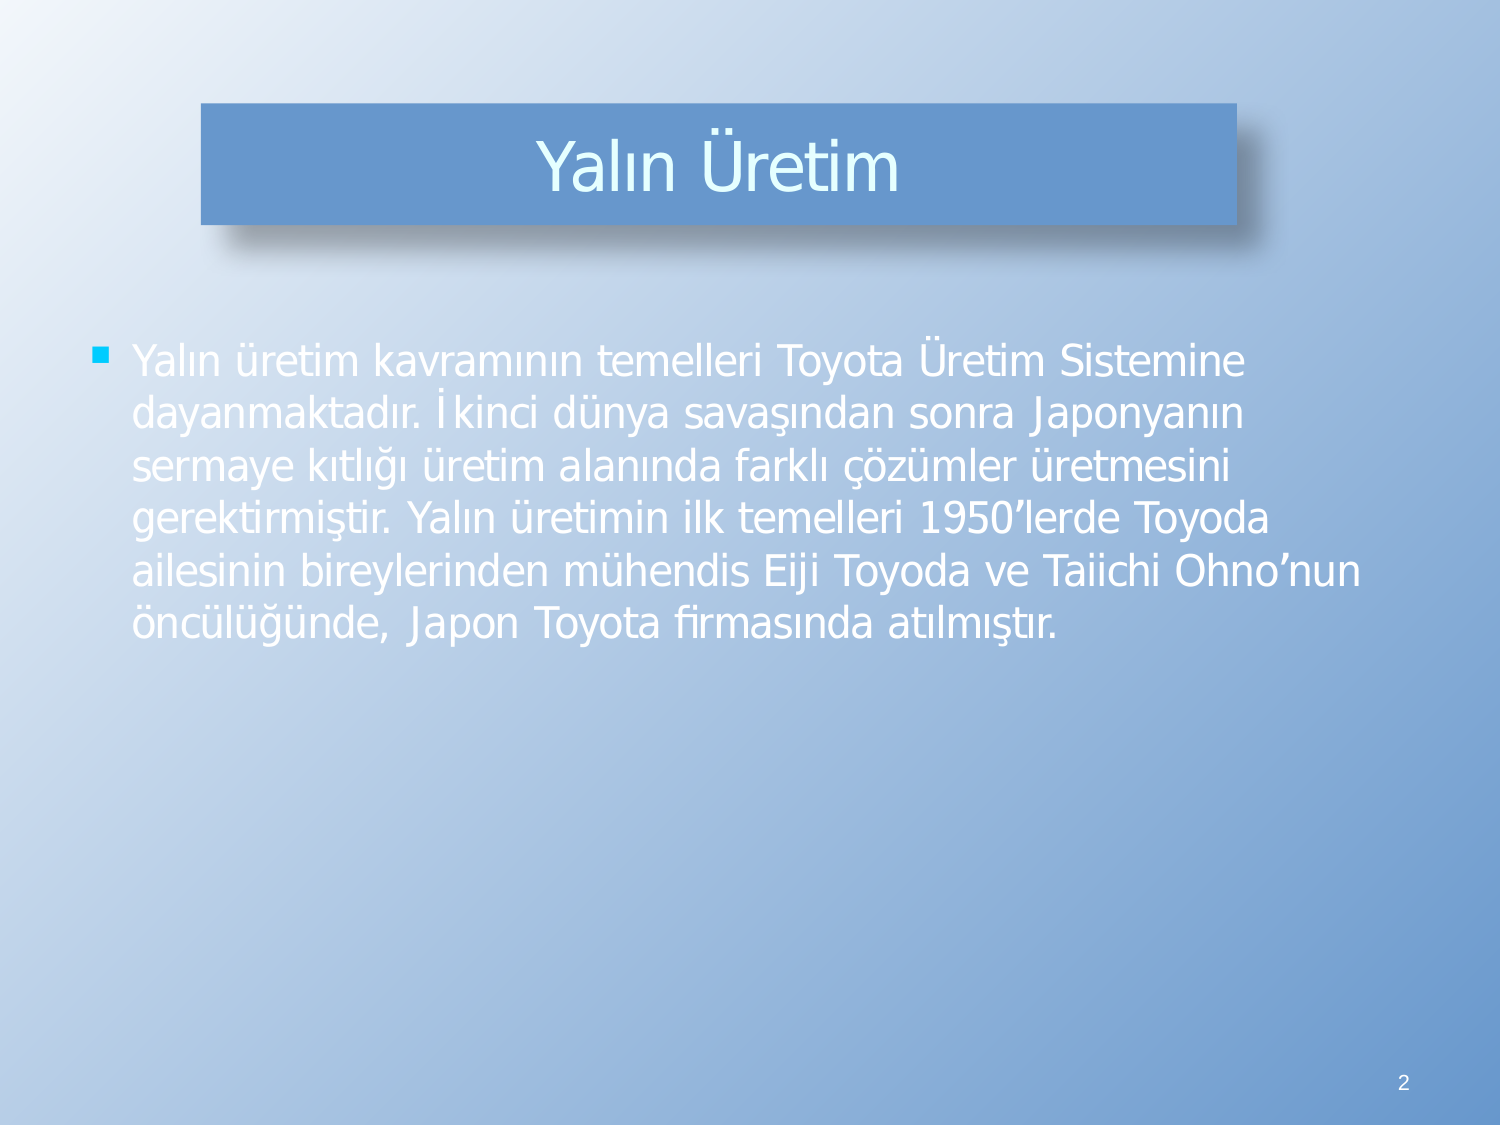

Yalın Üretim
Yalın üretim kavramının temelleri Toyota Üretim Sistemine dayanmaktadır. İkinci dünya savaşından sonra Japonyanın sermaye kıtlığı üretim alanında farklı çözümler üretmesini gerektirmiştir. Yalın üretimin ilk temelleri 1950’lerde Toyoda ailesinin bireylerinden mühendis Eiji Toyoda ve Taiichi Ohno’nun öncülüğünde, Japon Toyota firmasında atılmıştır.
2